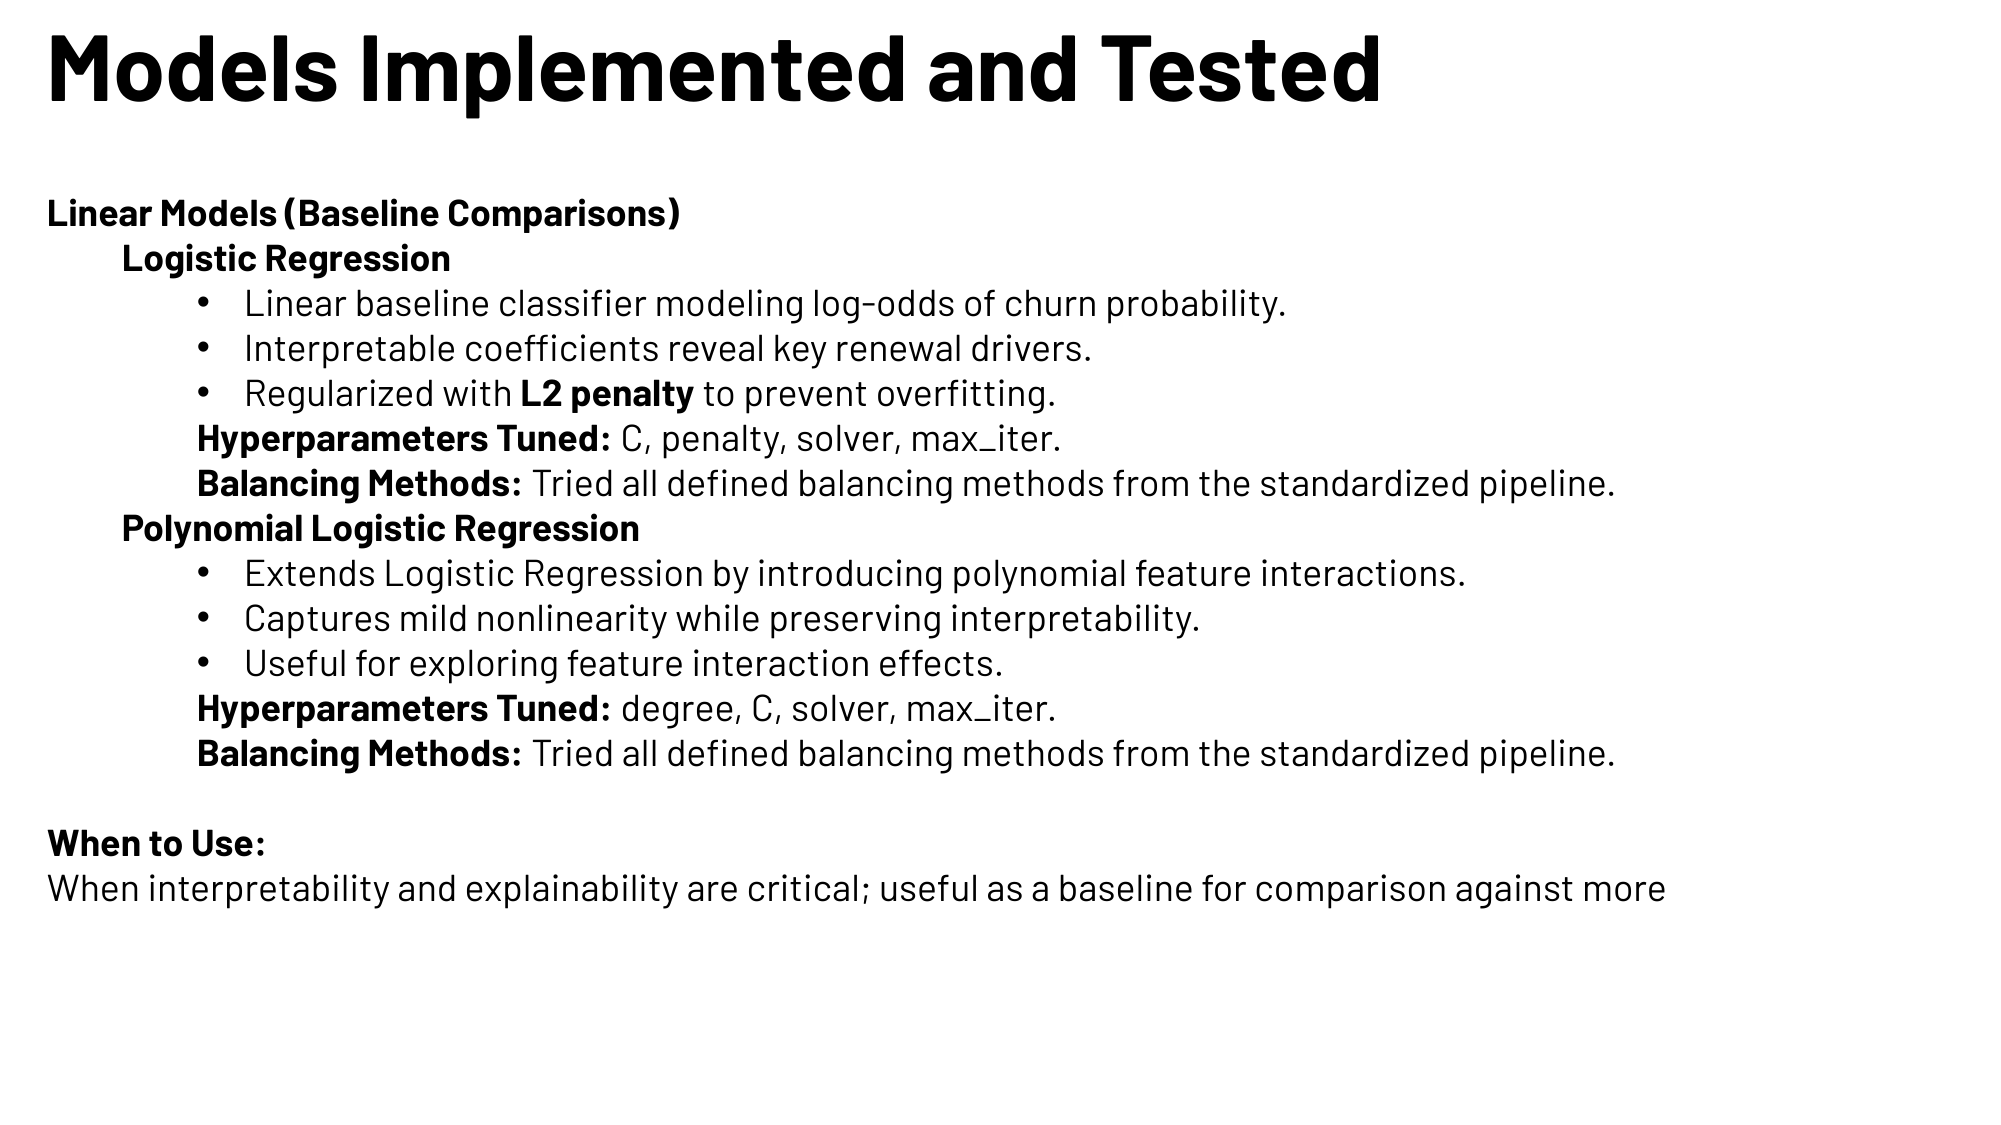

Models Implemented and Tested
Linear Models (Baseline Comparisons)
Logistic Regression
Linear baseline classifier modeling log-odds of churn probability.
Interpretable coefficients reveal key renewal drivers.
Regularized with L2 penalty to prevent overfitting.
Hyperparameters Tuned: C, penalty, solver, max_iter.
Balancing Methods: Tried all defined balancing methods from the standardized pipeline.
Polynomial Logistic Regression
Extends Logistic Regression by introducing polynomial feature interactions.
Captures mild nonlinearity while preserving interpretability.
Useful for exploring feature interaction effects.
Hyperparameters Tuned: degree, C, solver, max_iter.
Balancing Methods: Tried all defined balancing methods from the standardized pipeline.

When to Use:
When interpretability and explainability are critical; useful as a baseline for comparison against more